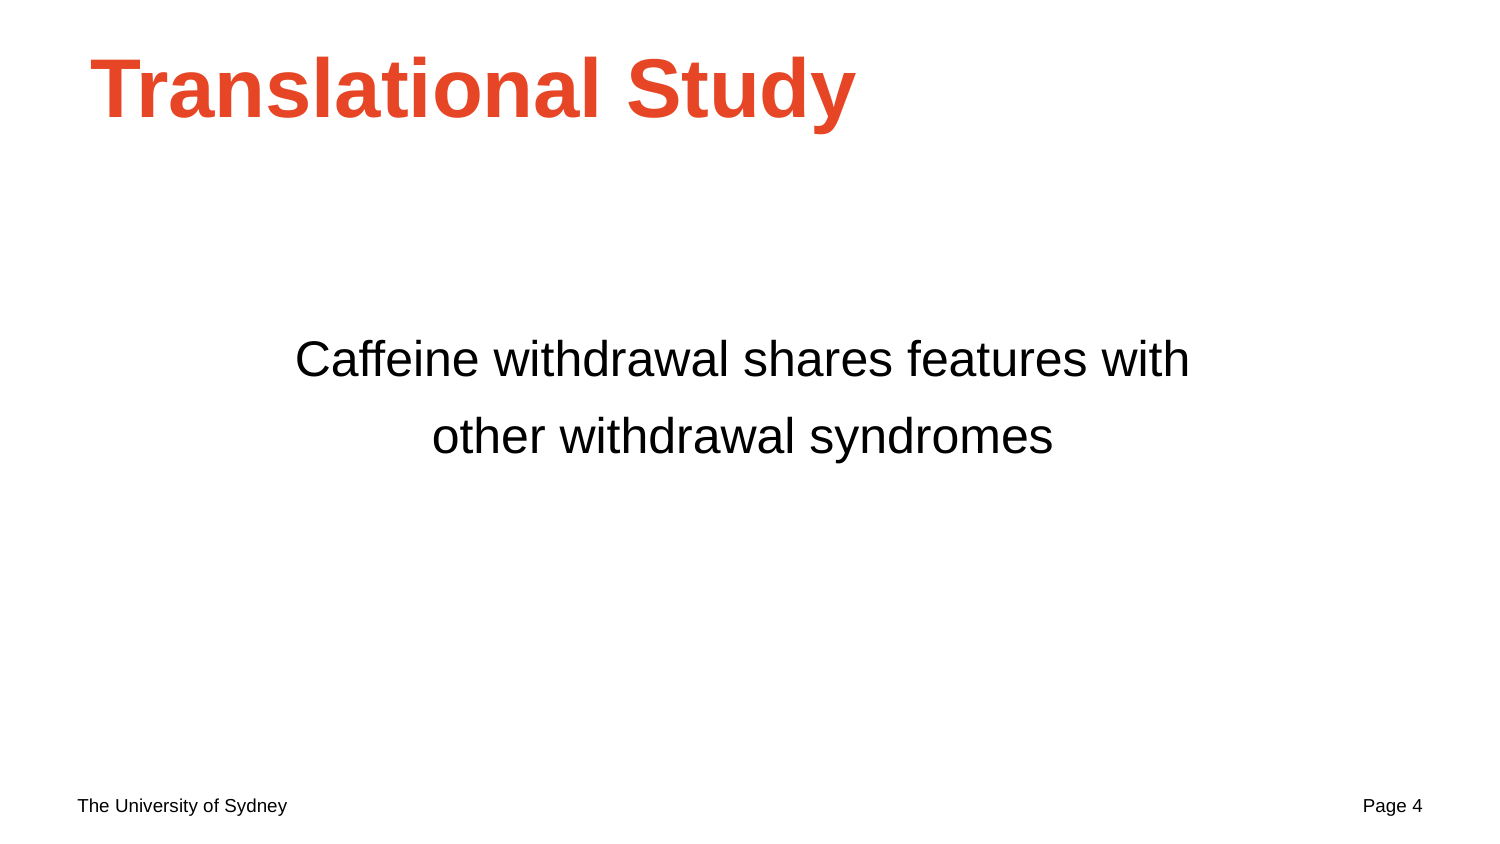

# Translational Study

Caffeine withdrawal shares features with
other withdrawal syndromes